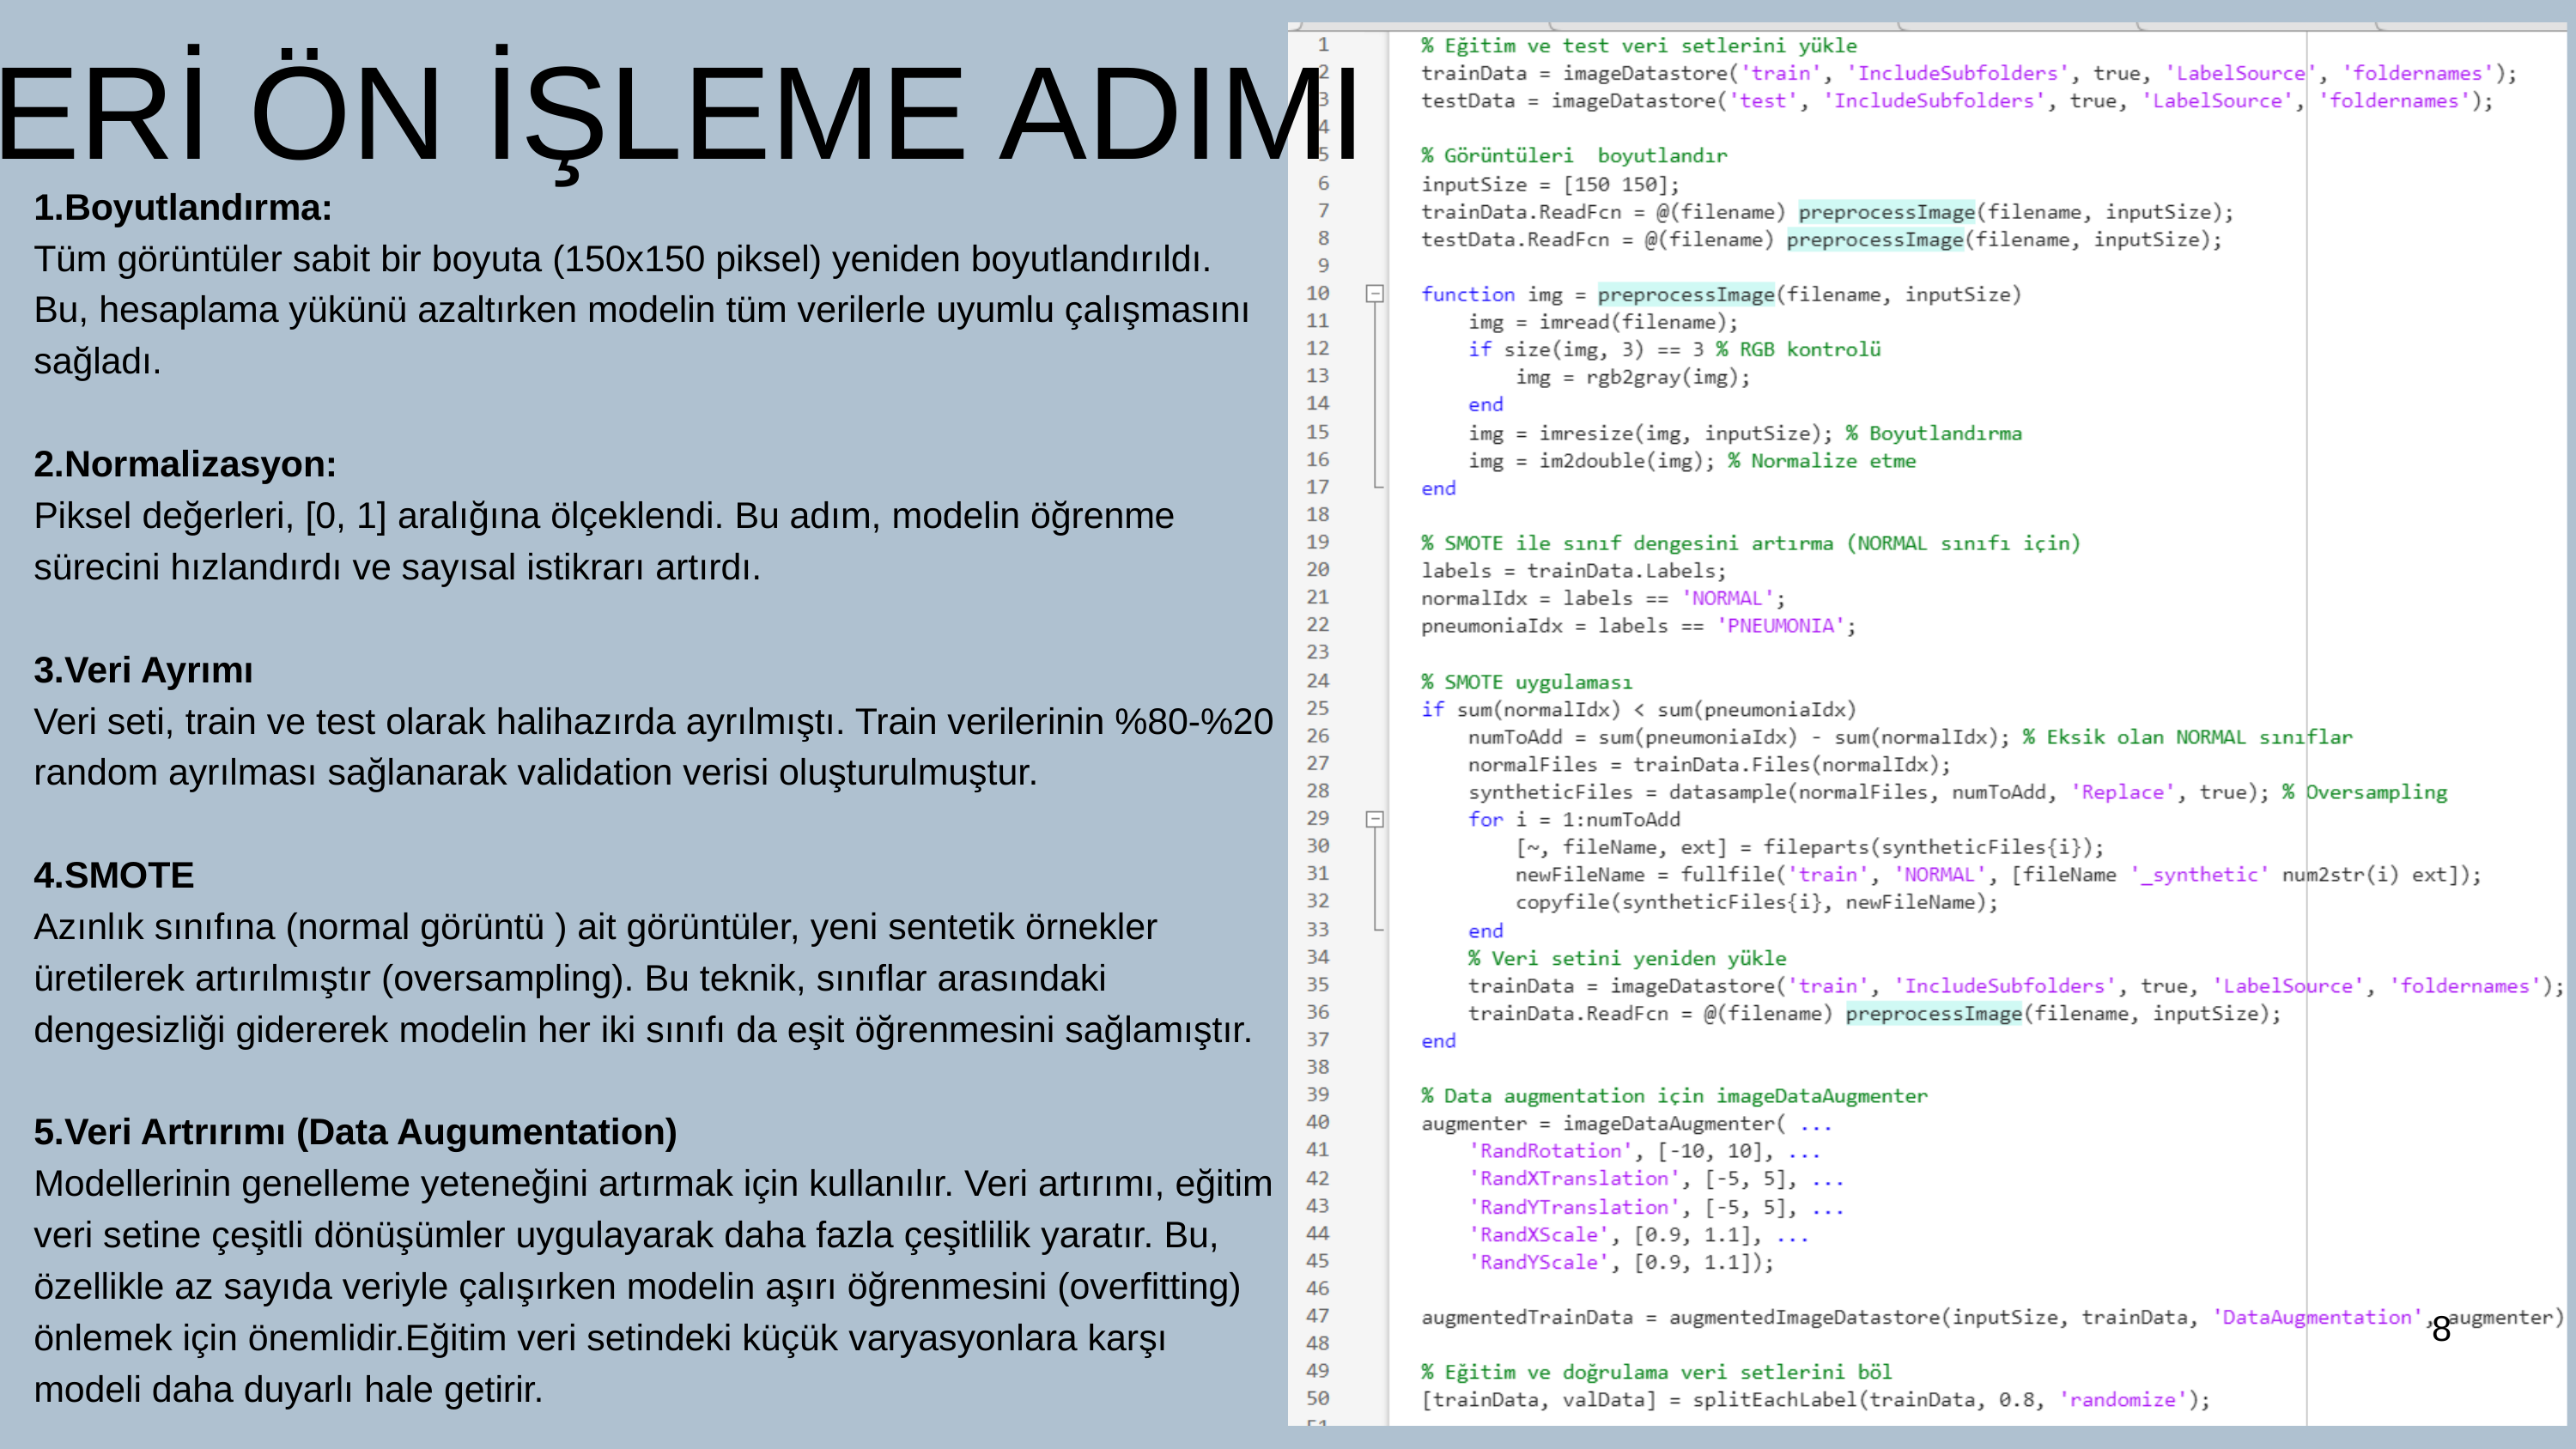

VERİ ÖN İŞLEME ADIMI

1.Boyutlandırma:
Tüm görüntüler sabit bir boyuta (150x150 piksel) yeniden boyutlandırıldı. Bu, hesaplama yükünü azaltırken modelin tüm verilerle uyumlu çalışmasını sağladı.

2.Normalizasyon:
Piksel değerleri, [0, 1] aralığına ölçeklendi. Bu adım, modelin öğrenme sürecini hızlandırdı ve sayısal istikrarı artırdı.

3.Veri Ayrımı
Veri seti, train ve test olarak halihazırda ayrılmıştı. Train verilerinin %80-%20 random ayrılması sağlanarak validation verisi oluşturulmuştur.

4.SMOTE
Azınlık sınıfına (normal görüntü ) ait görüntüler, yeni sentetik örnekler üretilerek artırılmıştır (oversampling). Bu teknik, sınıflar arasındaki dengesizliği gidererek modelin her iki sınıfı da eşit öğrenmesini sağlamıştır.

5.Veri Artrırımı (Data Augumentation)
Modellerinin genelleme yeteneğini artırmak için kullanılır. Veri artırımı, eğitim veri setine çeşitli dönüşümler uygulayarak daha fazla çeşitlilik yaratır. Bu, özellikle az sayıda veriyle çalışırken modelin aşırı öğrenmesini (overfitting) önlemek için önemlidir.Eğitim veri setindeki küçük varyasyonlara karşı modeli daha duyarlı hale getirir.

8